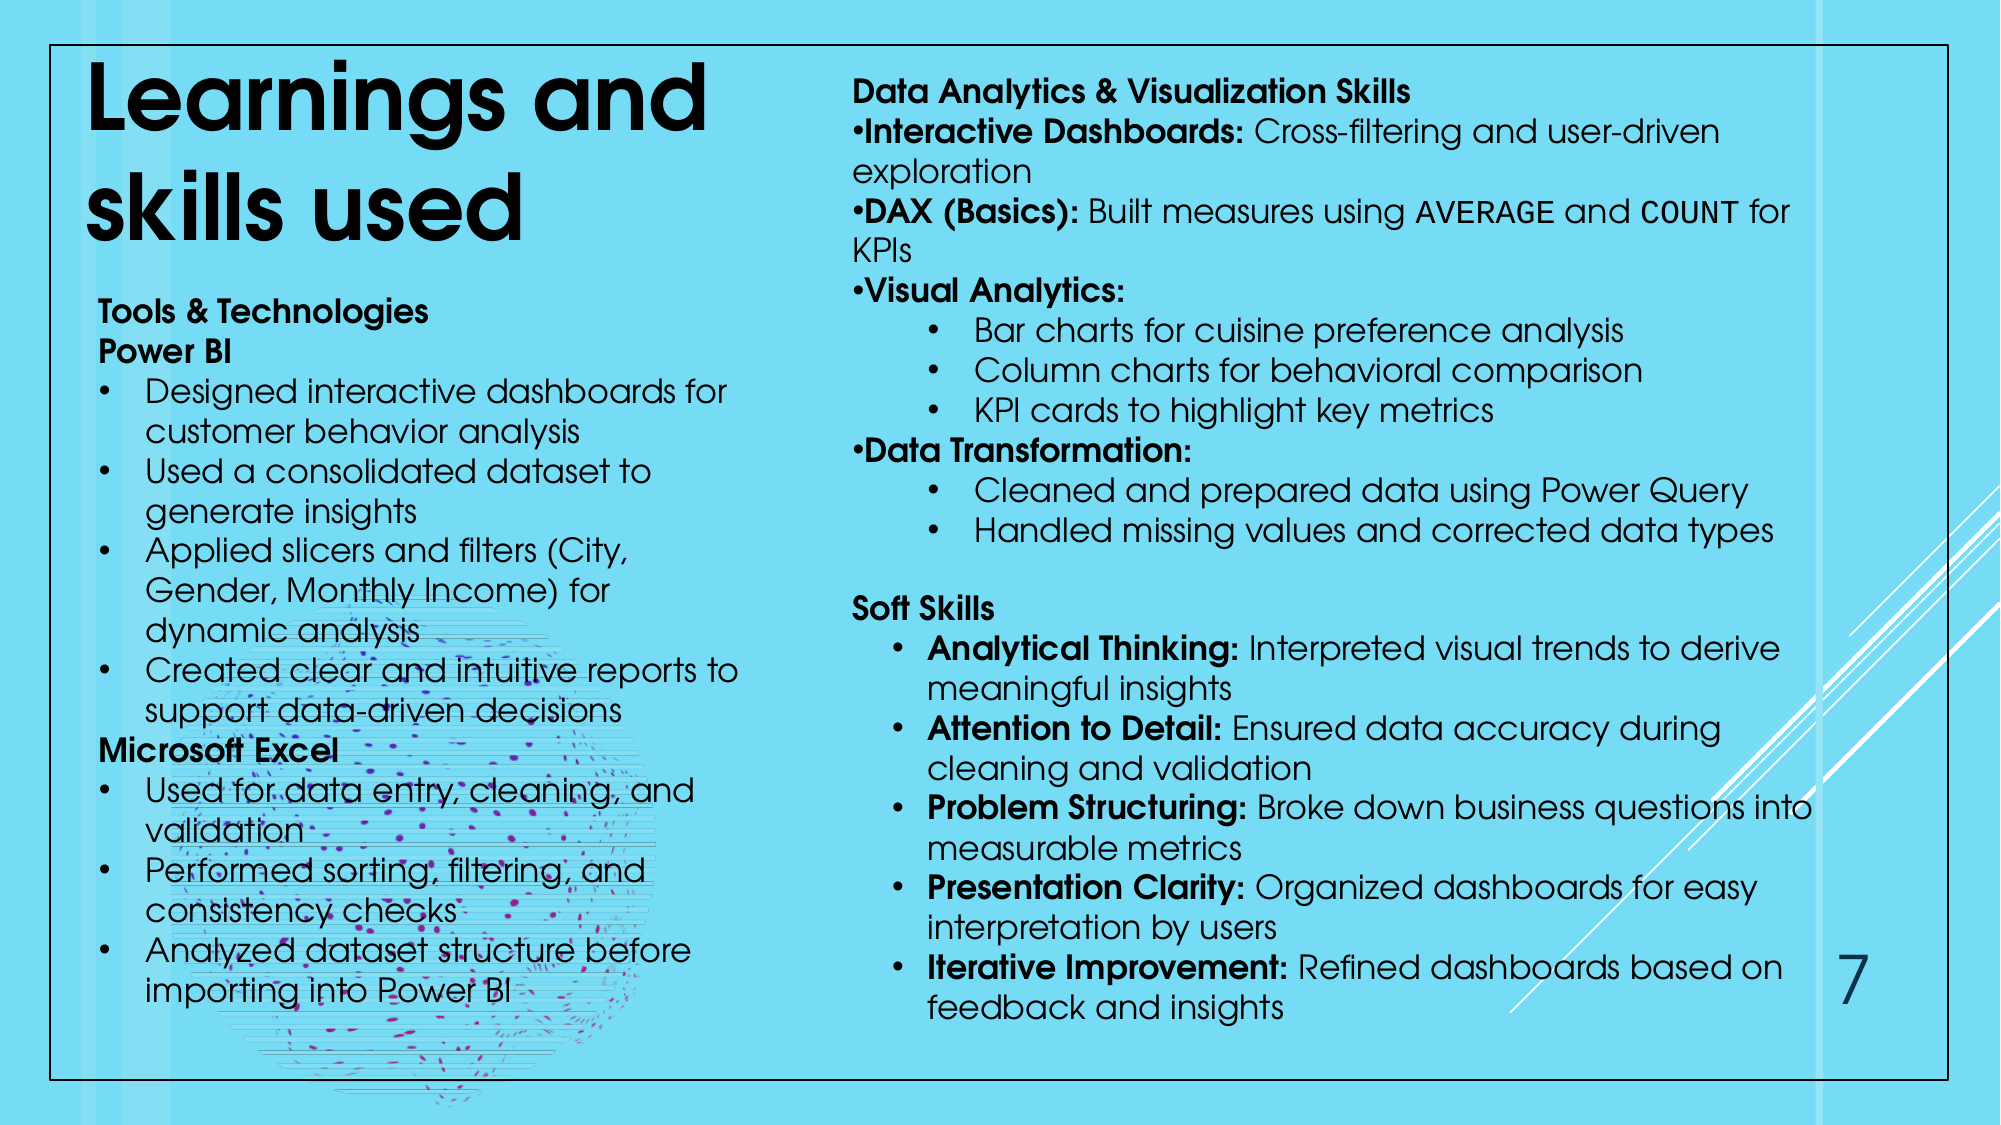

Learnings and skills used
Data Analytics & Visualization Skills
Interactive Dashboards: Cross-filtering and user-driven exploration
DAX (Basics): Built measures using AVERAGE and COUNT for KPIs
Visual Analytics:
Bar charts for cuisine preference analysis
Column charts for behavioral comparison
KPI cards to highlight key metrics
Data Transformation:
Cleaned and prepared data using Power Query
Handled missing values and corrected data types
Tools & Technologies
Power BI
Designed interactive dashboards for customer behavior analysis
Used a consolidated dataset to generate insights
Applied slicers and filters (City, Gender, Monthly Income) for dynamic analysis
Created clear and intuitive reports to support data-driven decisions
Microsoft Excel
Used for data entry, cleaning, and validation
Performed sorting, filtering, and consistency checks
Analyzed dataset structure before importing into Power BI
Soft Skills
Analytical Thinking: Interpreted visual trends to derive meaningful insights
Attention to Detail: Ensured data accuracy during cleaning and validation
Problem Structuring: Broke down business questions into measurable metrics
Presentation Clarity: Organized dashboards for easy interpretation by users
Iterative Improvement: Refined dashboards based on feedback and insights
7